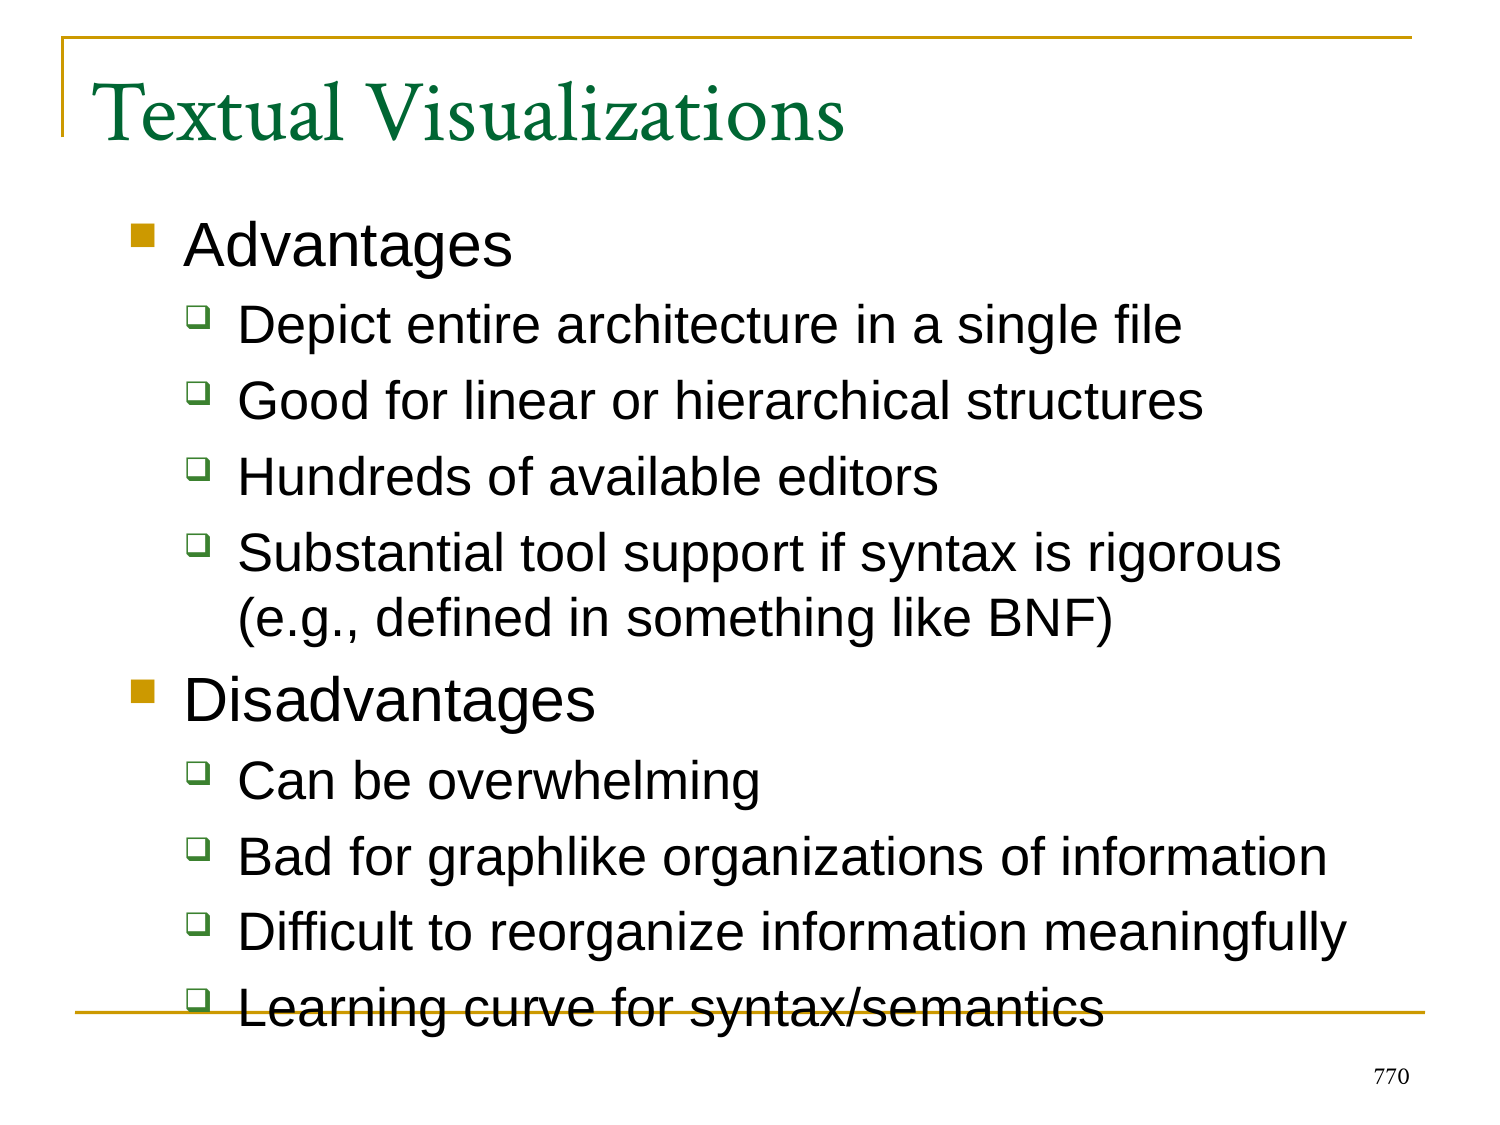

# Textual Visualizations
Advantages
Depict entire architecture in a single file
Good for linear or hierarchical structures
Hundreds of available editors
Substantial tool support if syntax is rigorous (e.g., defined in something like BNF)
Disadvantages
Can be overwhelming
Bad for graphlike organizations of information
Difficult to reorganize information meaningfully
Learning curve for syntax/semantics

770